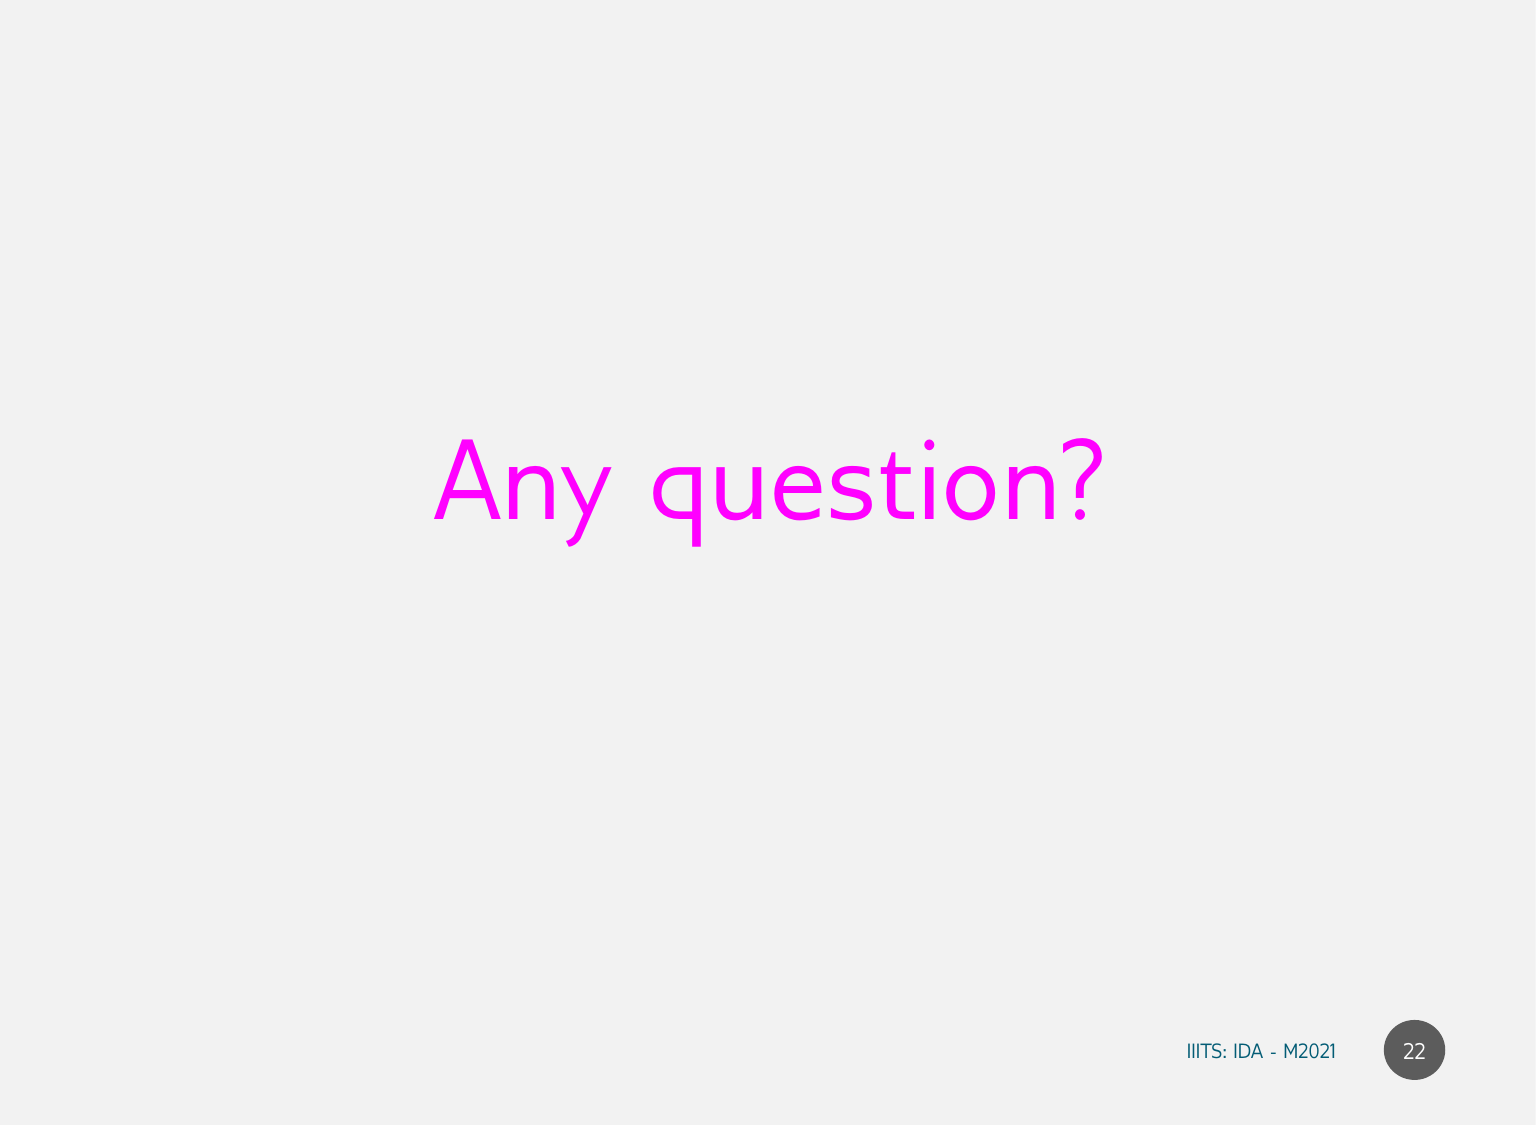

Any question?

22
IIITS: IDA - M2021